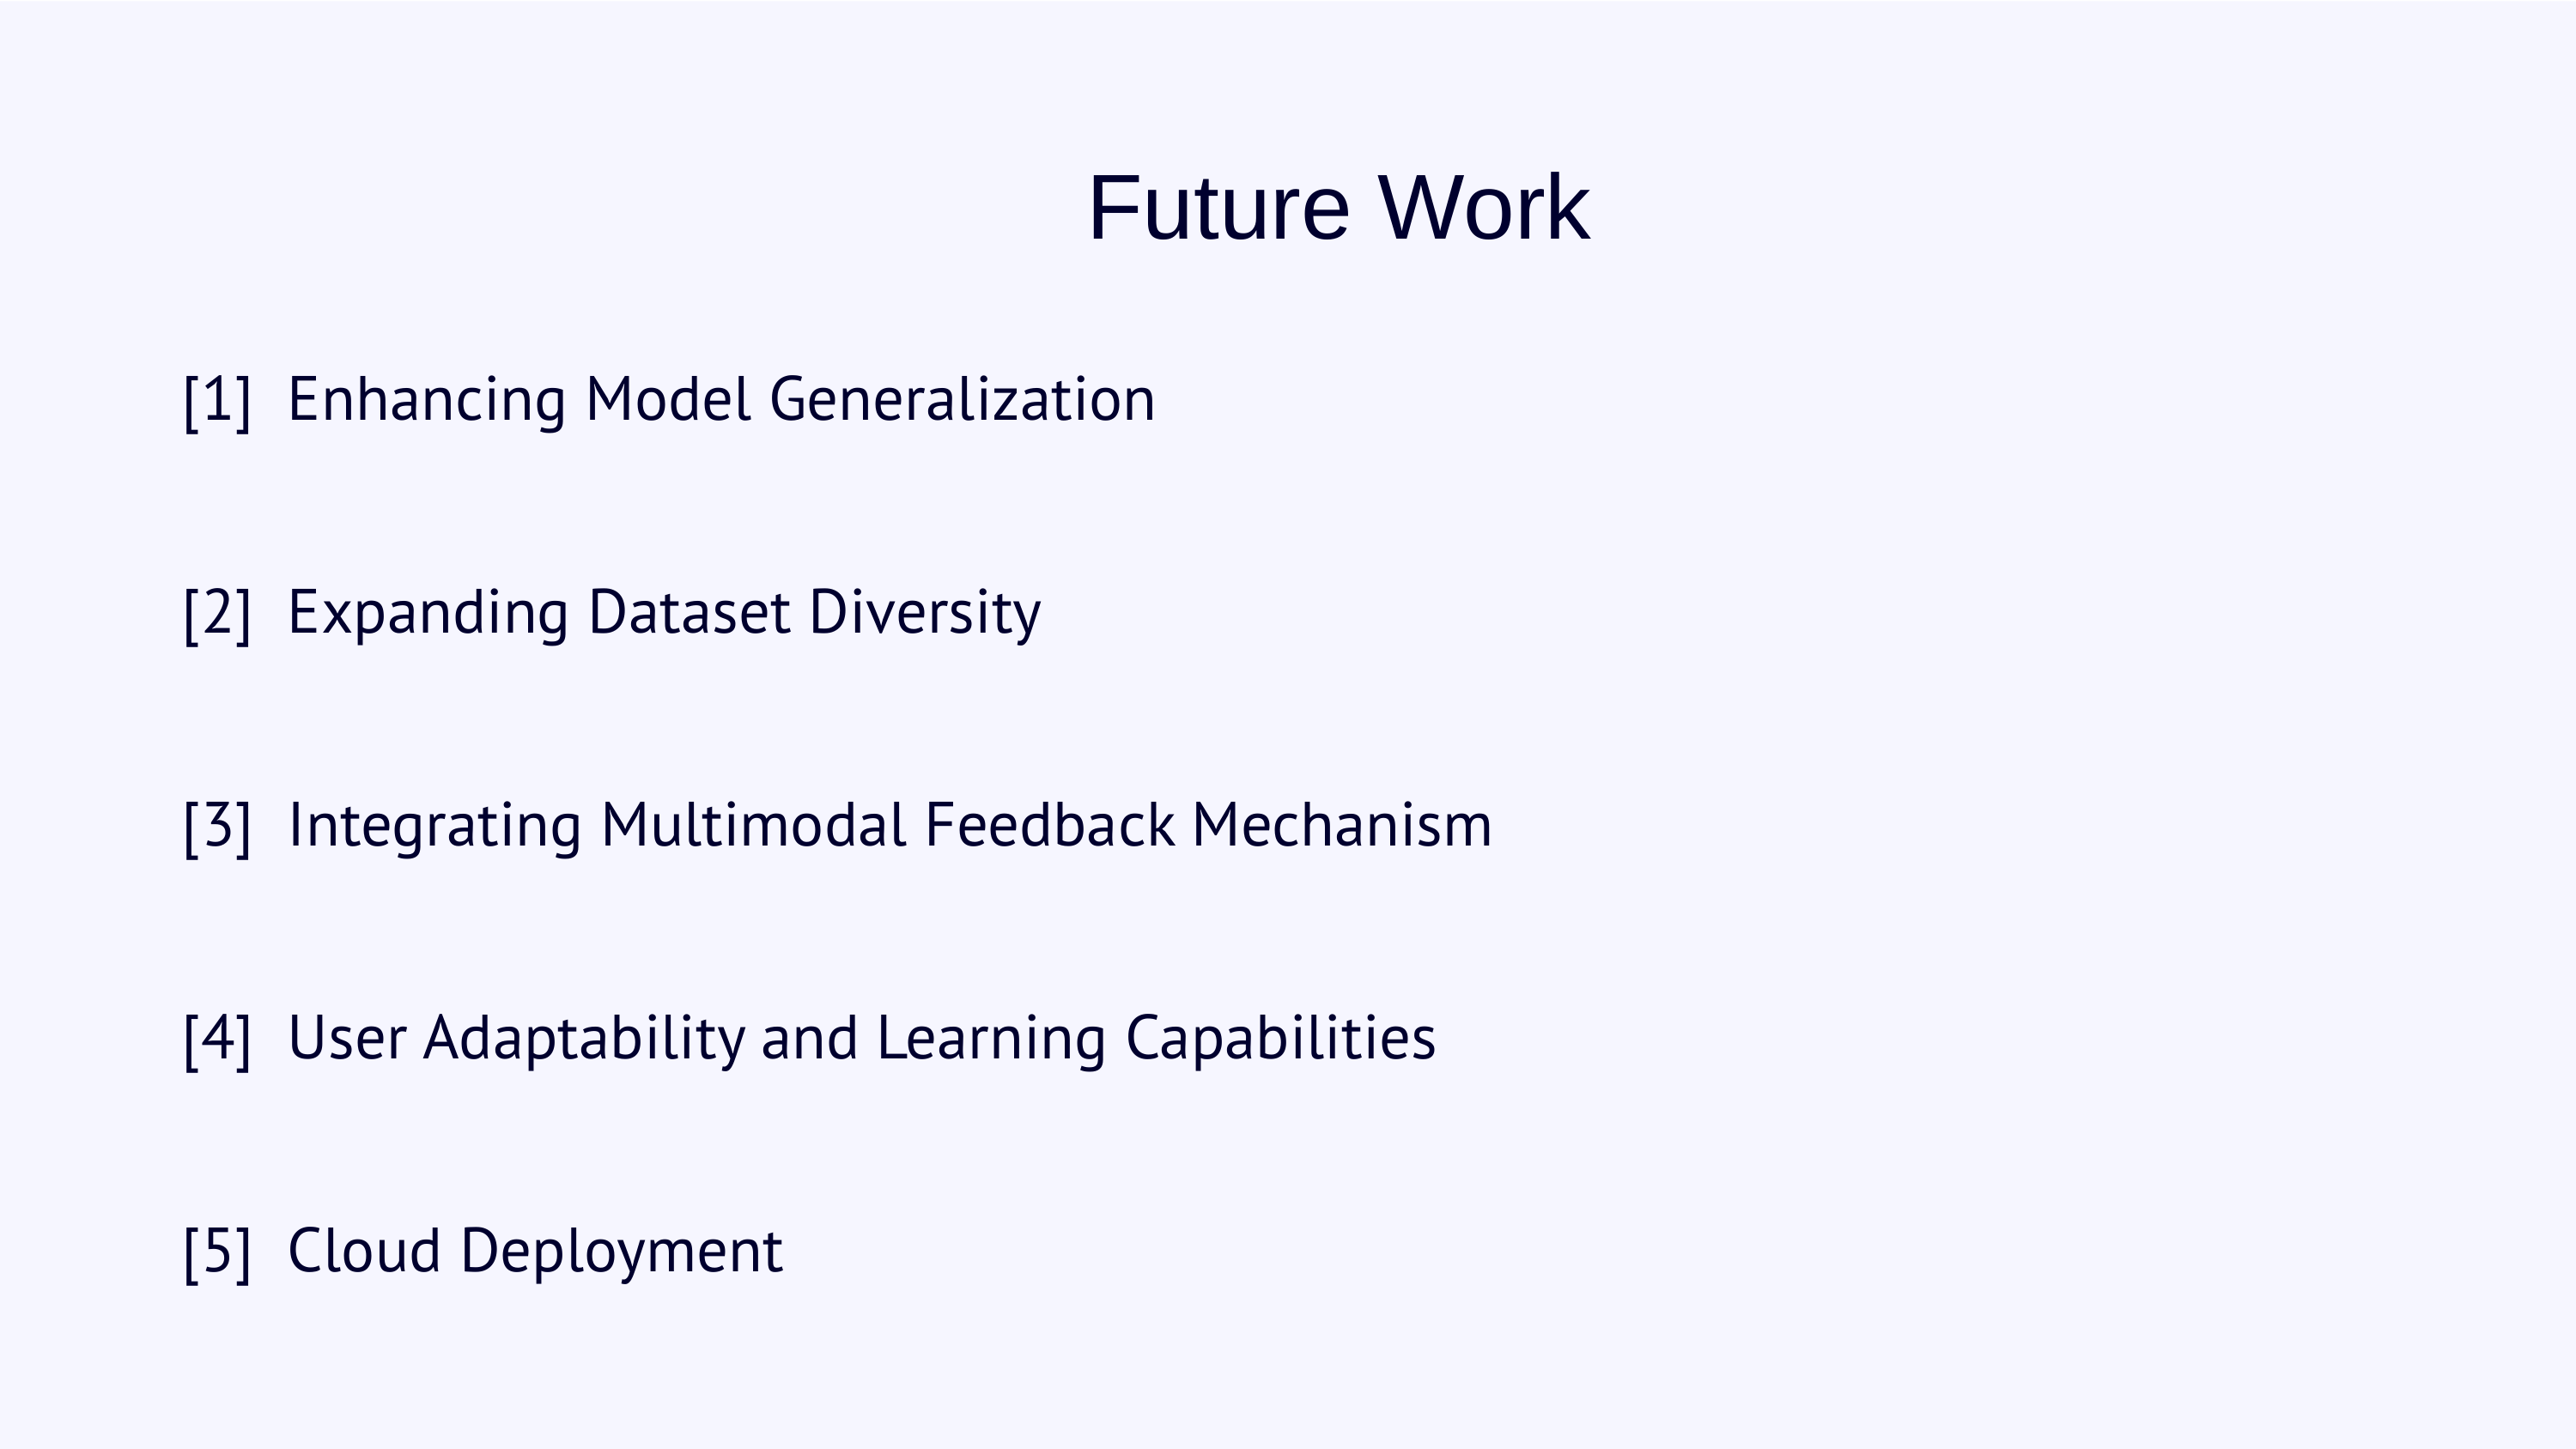

Future Work
[1]  Enhancing Model Generalization
[2]  Expanding Dataset Diversity
[3]  Integrating Multimodal Feedback Mechanism
[4]  User Adaptability and Learning Capabilities
[5]  Cloud Deployment